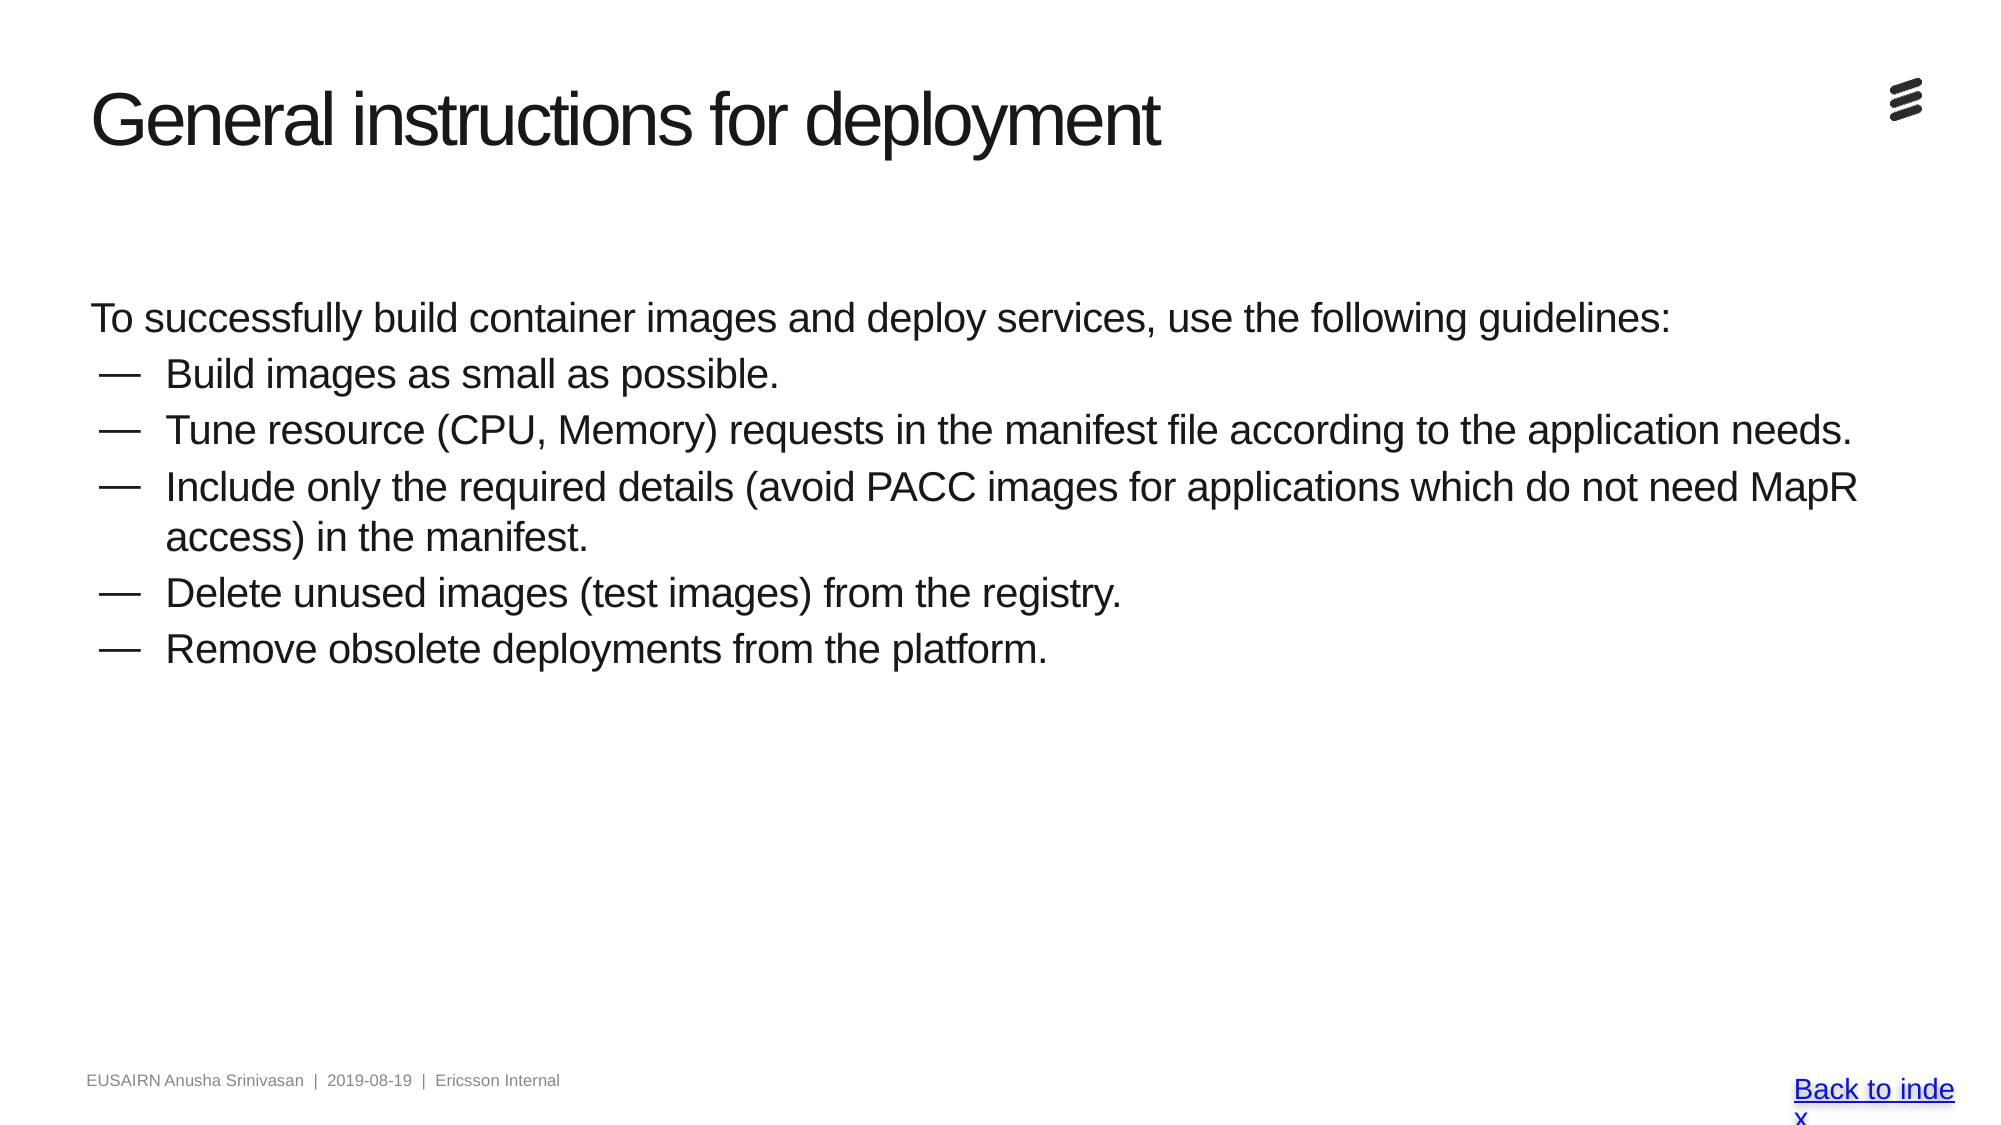

# General instructions for deployment
To successfully build container images and deploy services, use the following guidelines:
Build images as small as possible.
Tune resource (CPU, Memory) requests in the manifest file according to the application needs.
Include only the required details (avoid PACC images for applications which do not need MapR access) in the manifest.
Delete unused images (test images) from the registry.
Remove obsolete deployments from the platform.

Back to index